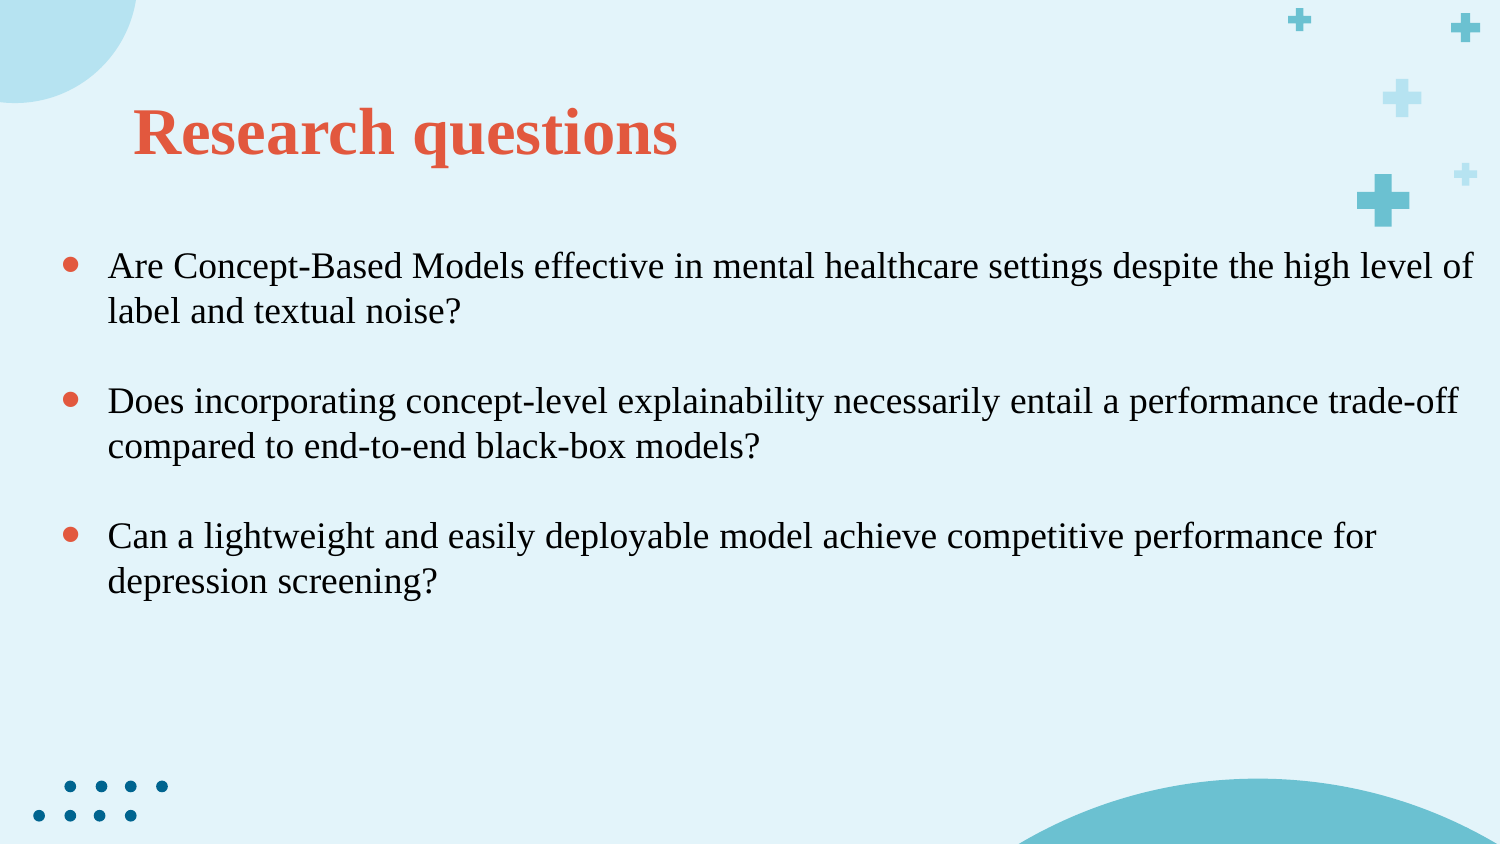

# Research questions
Are Concept-Based Models effective in mental healthcare settings despite the high level of label and textual noise?

Does incorporating concept-level explainability necessarily entail a performance trade-off compared to end-to-end black-box models?

Can a lightweight and easily deployable model achieve competitive performance for depression screening?